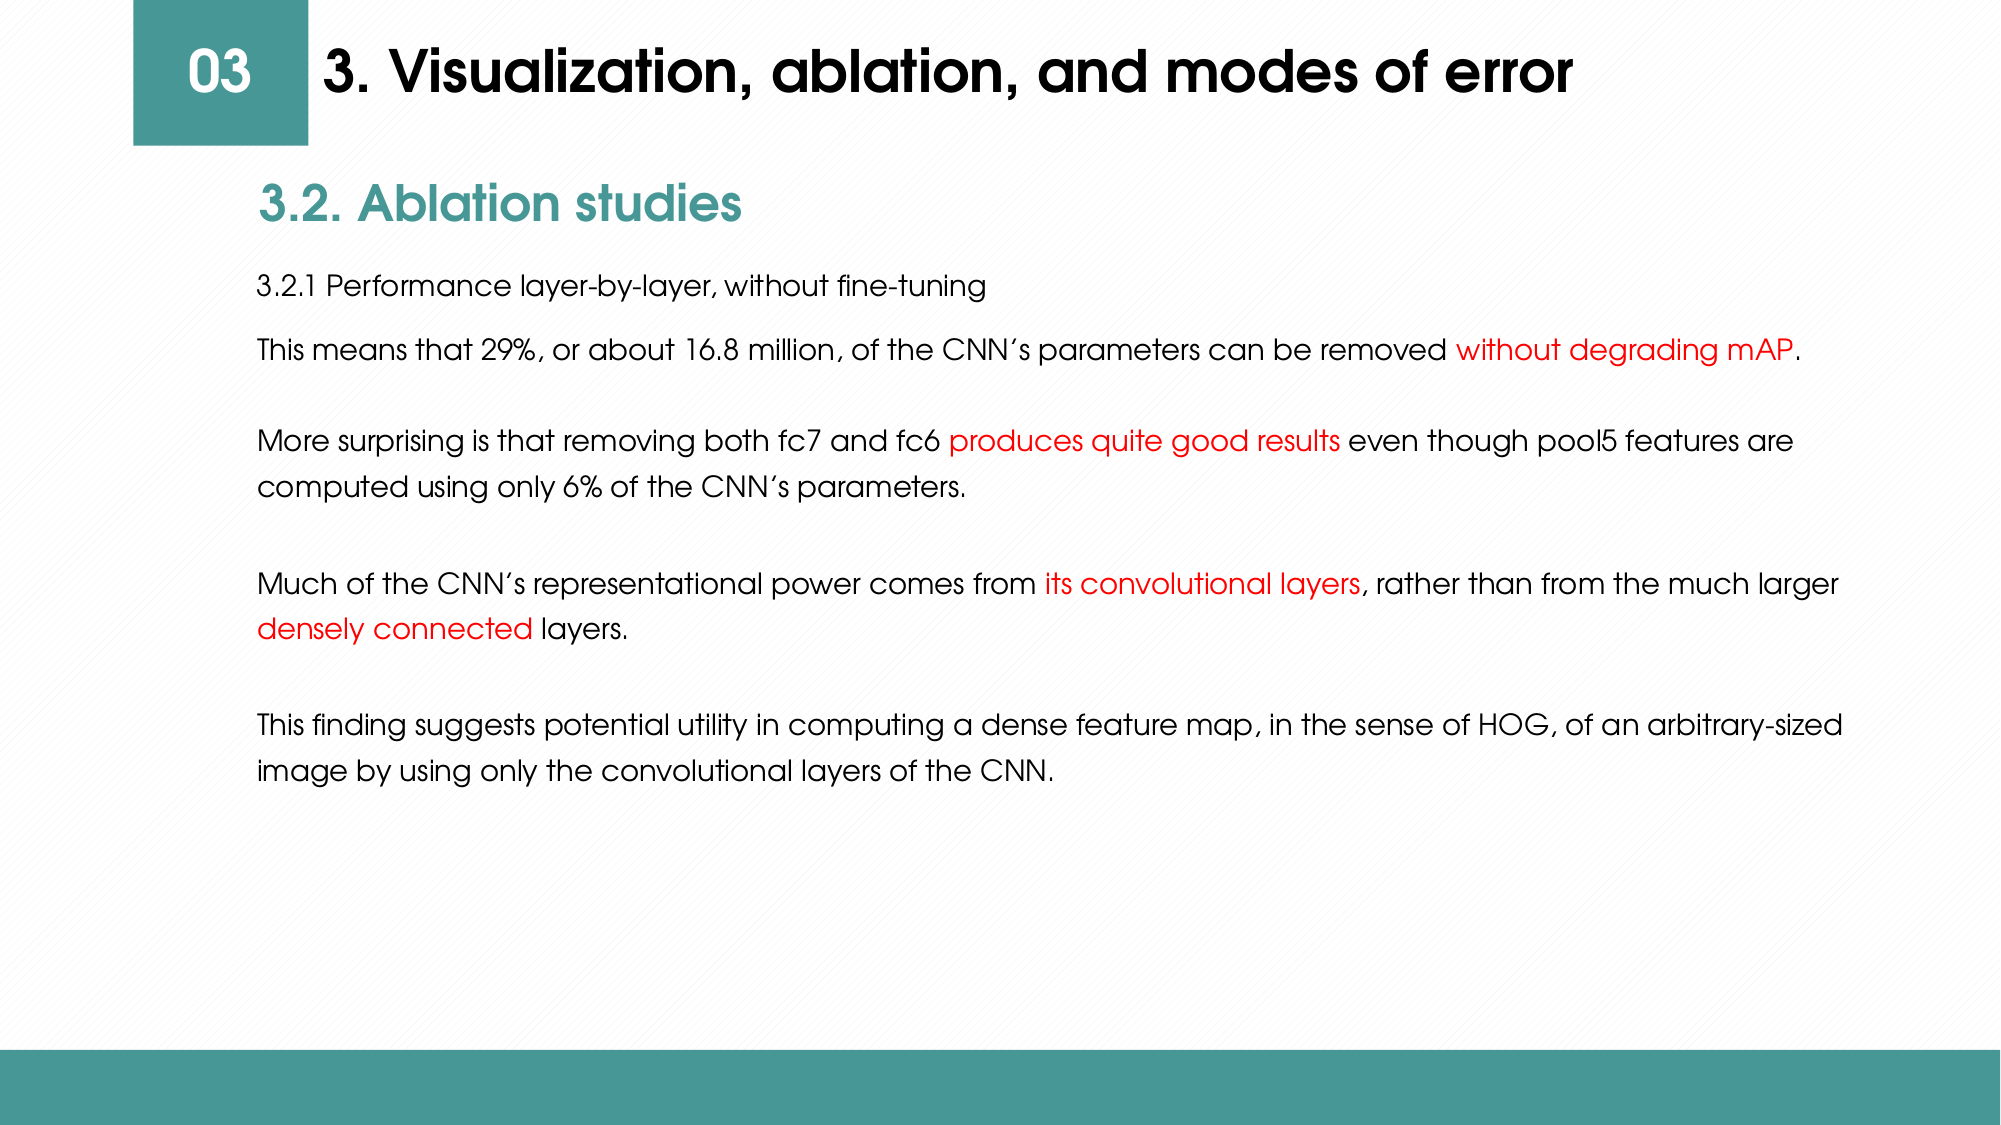

03
3. Visualization, ablation, and modes of error
3.2. Ablation studies
3.2.1 Performance layer-by-layer, without fine-tuning
This means that 29%, or about 16.8 million, of the CNN’s parameters can be removed without degrading mAP.

More surprising is that removing both fc7 and fc6 produces quite good results even though pool5 features are computed using only 6% of the CNN’s parameters.
Much of the CNN’s representational power comes from its convolutional layers, rather than from the much larger densely connected layers.
This finding suggests potential utility in computing a dense feature map, in the sense of HOG, of an arbitrary-sized image by using only the convolutional layers of the CNN.